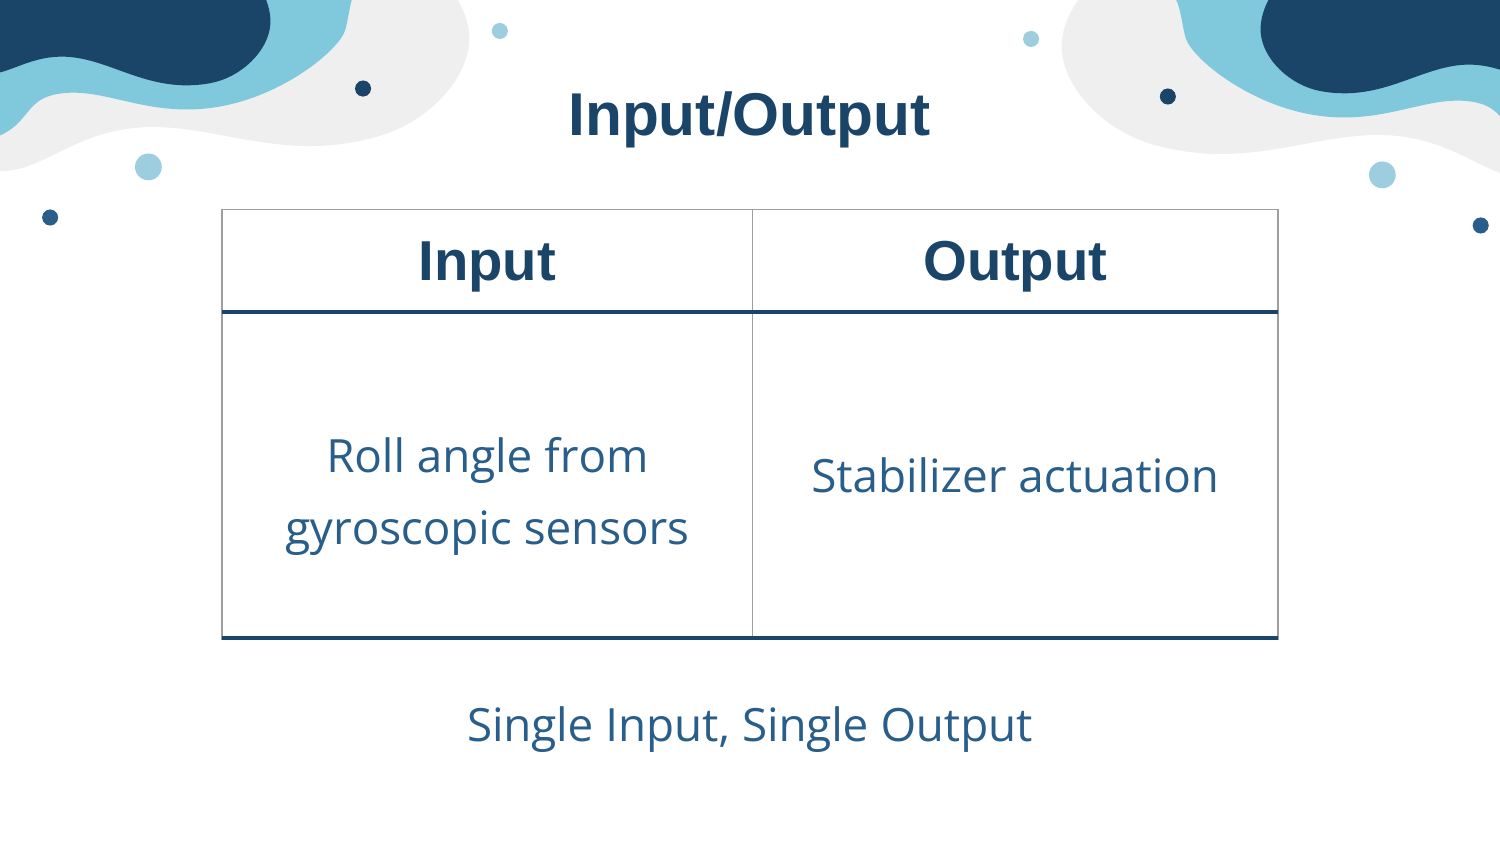

# Input/Output
| Input | Output |
| --- | --- |
| Roll angle from gyroscopic sensors | Stabilizer actuation |
Single Input, Single Output